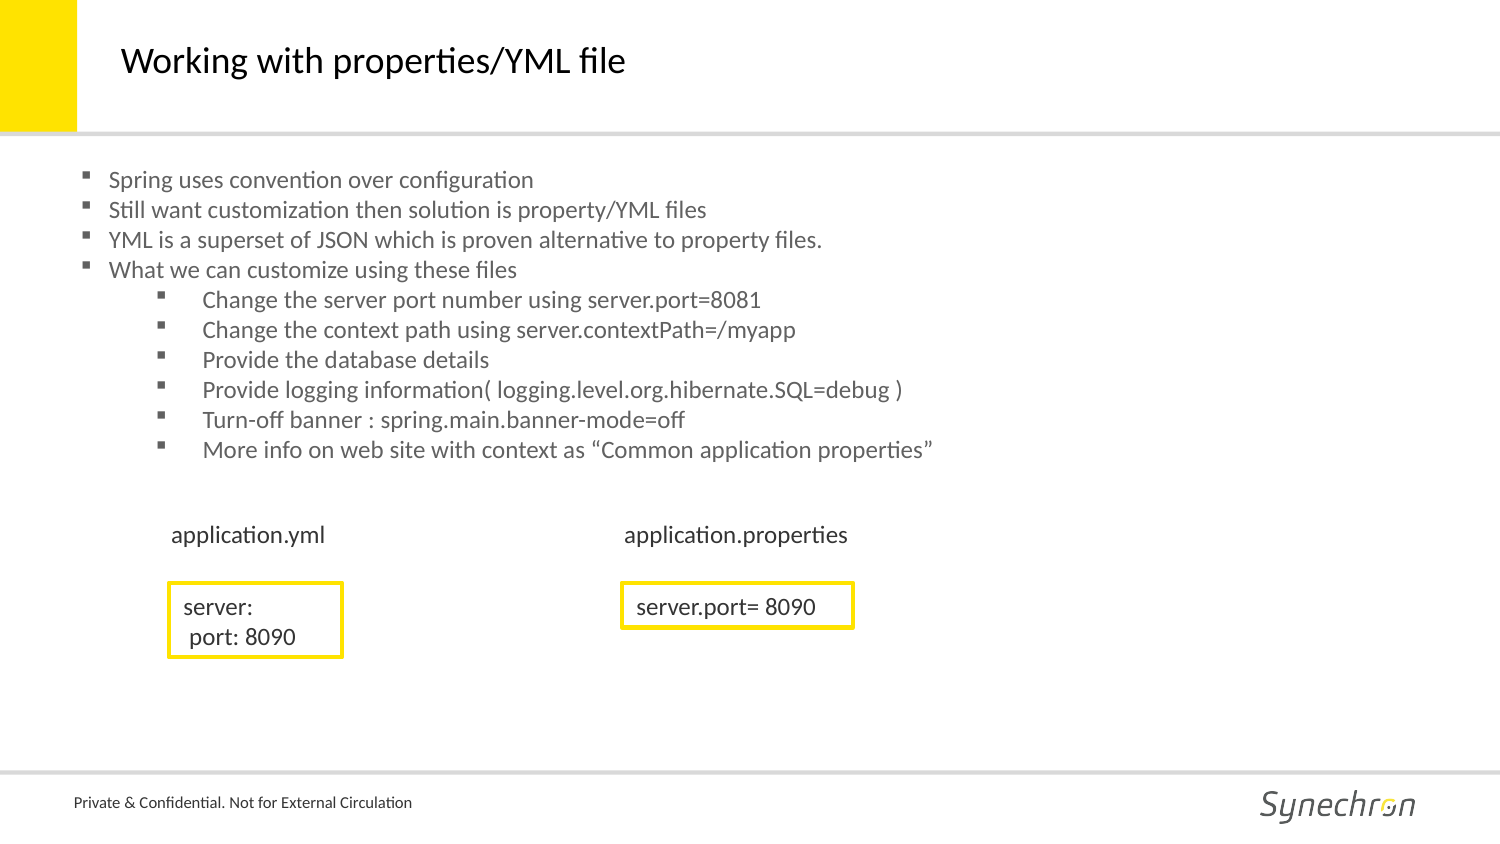

Working with properties/YML file
Spring uses convention over configuration
Still want customization then solution is property/YML files
YML is a superset of JSON which is proven alternative to property files.
What we can customize using these files
Change the server port number using server.port=8081
Change the context path using server.contextPath=/myapp
Provide the database details
Provide logging information( logging.level.org.hibernate.SQL=debug )
Turn-off banner : spring.main.banner-mode=off
More info on web site with context as “Common application properties”

application.yml
application.properties
server:
 port: 8090
server.port= 8090